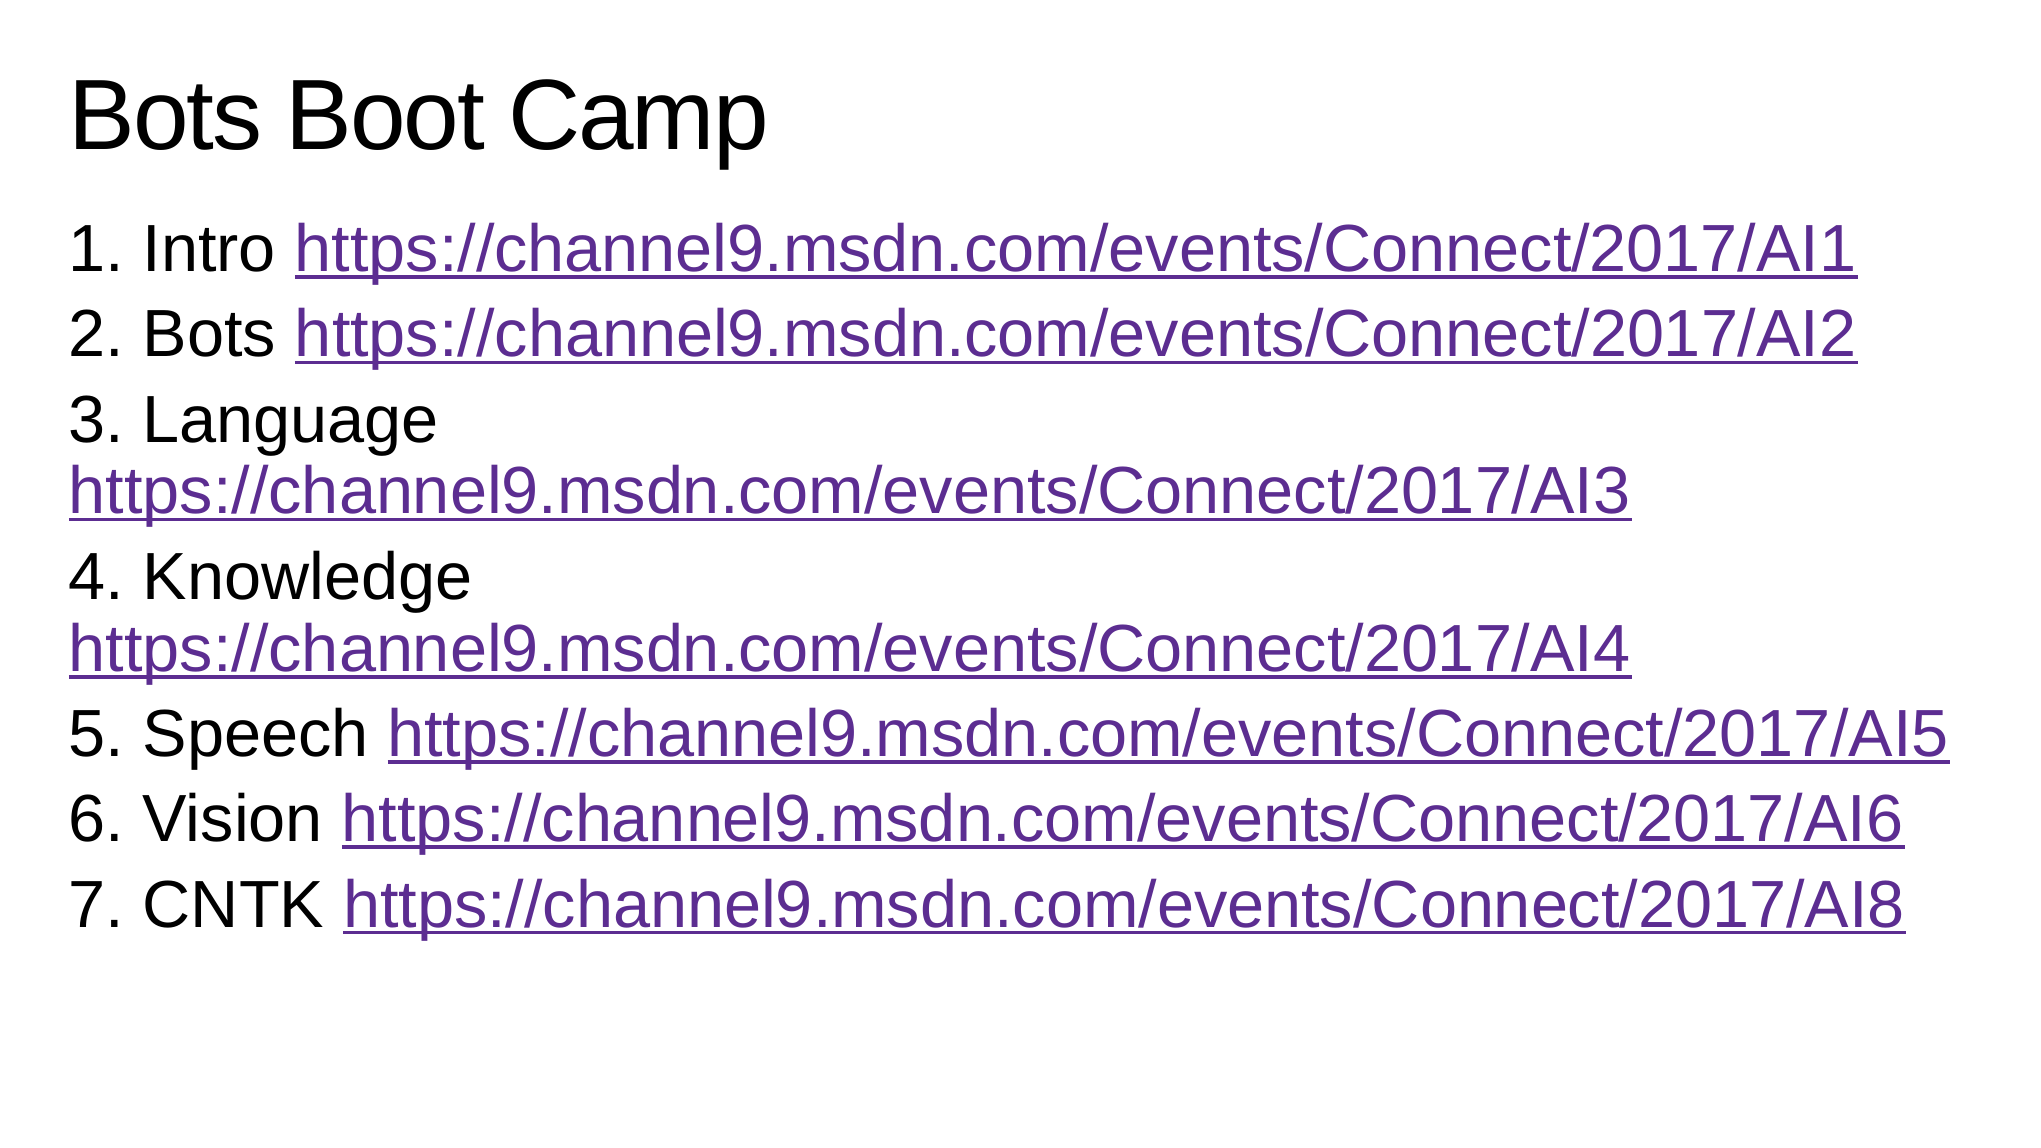

# Bots Boot Camp
1. Intro https://channel9.msdn.com/events/Connect/2017/AI1
2. Bots https://channel9.msdn.com/events/Connect/2017/AI2
3. Language https://channel9.msdn.com/events/Connect/2017/AI3
4. Knowledge https://channel9.msdn.com/events/Connect/2017/AI4
5. Speech https://channel9.msdn.com/events/Connect/2017/AI5
6. Vision https://channel9.msdn.com/events/Connect/2017/AI6
7. CNTK https://channel9.msdn.com/events/Connect/2017/AI8